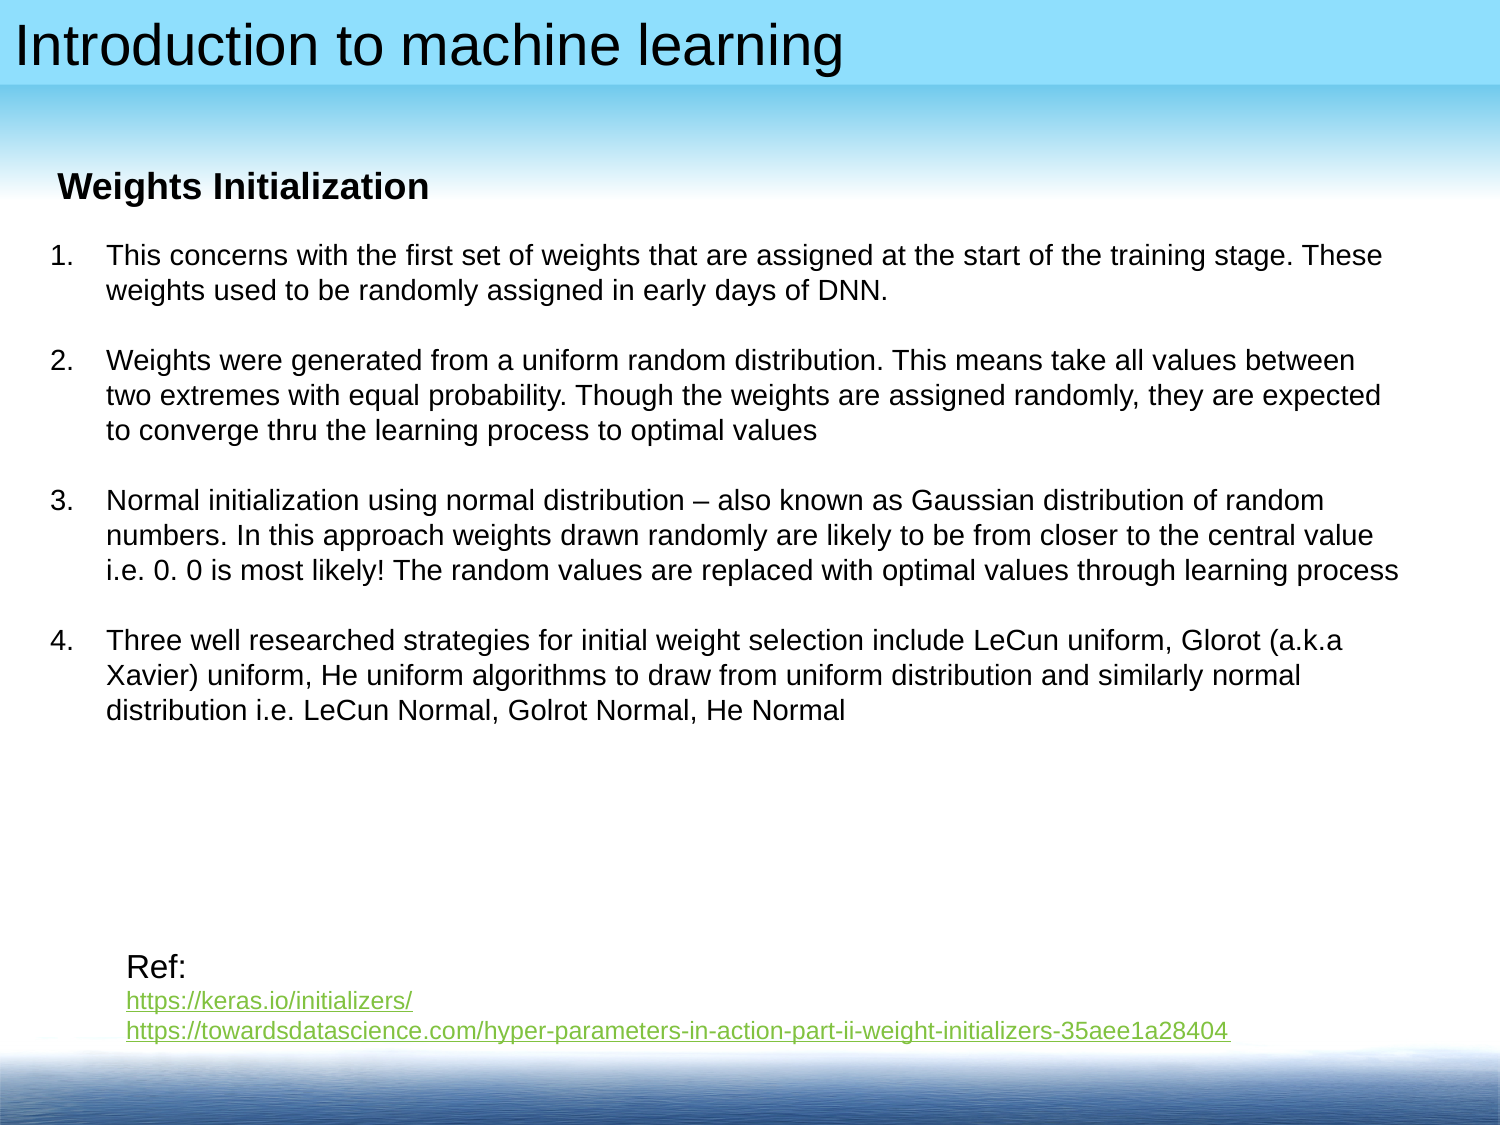

Weights Initialization
This concerns with the first set of weights that are assigned at the start of the training stage. These weights used to be randomly assigned in early days of DNN.

Weights were generated from a uniform random distribution. This means take all values between two extremes with equal probability. Though the weights are assigned randomly, they are expected to converge thru the learning process to optimal values

Normal initialization using normal distribution – also known as Gaussian distribution of random numbers. In this approach weights drawn randomly are likely to be from closer to the central value i.e. 0. 0 is most likely! The random values are replaced with optimal values through learning process

Three well researched strategies for initial weight selection include LeCun uniform, Glorot (a.k.a Xavier) uniform, He uniform algorithms to draw from uniform distribution and similarly normal distribution i.e. LeCun Normal, Golrot Normal, He Normal
Ref:
https://keras.io/initializers/
https://towardsdatascience.com/hyper-parameters-in-action-part-ii-weight-initializers-35aee1a28404